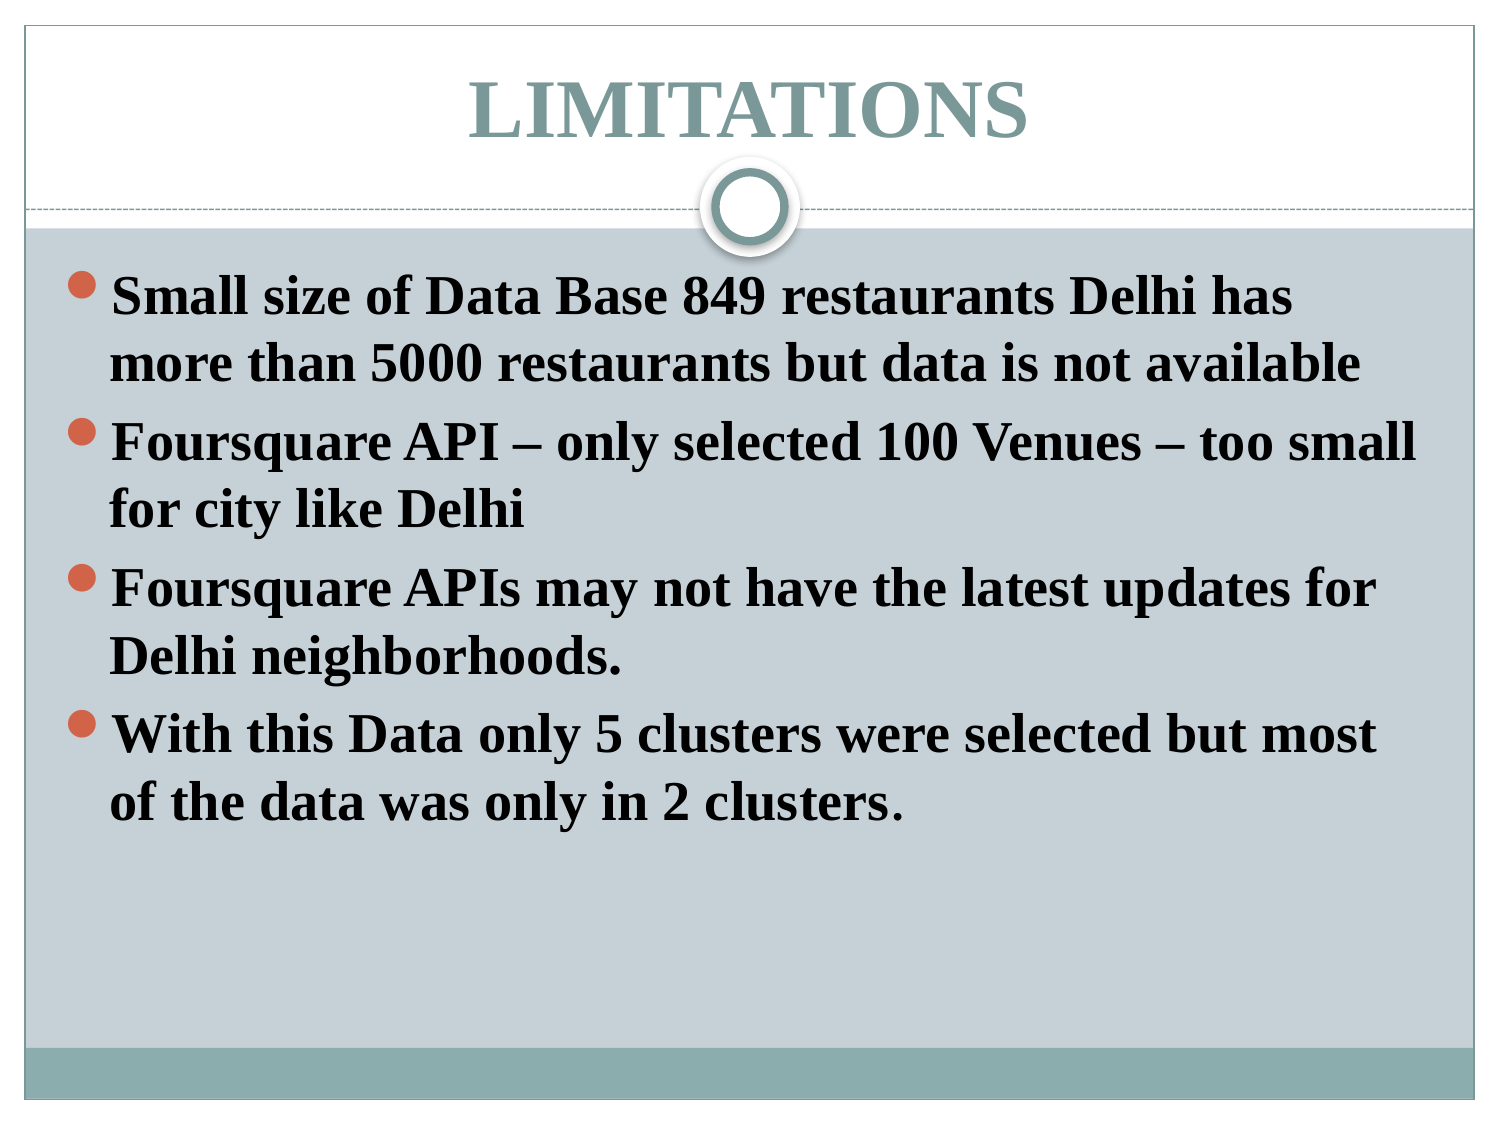

# LIMITATIONS
Small size of Data Base 849 restaurants Delhi has more than 5000 restaurants but data is not available
Foursquare API – only selected 100 Venues – too small for city like Delhi
Foursquare APIs may not have the latest updates for Delhi neighborhoods.
With this Data only 5 clusters were selected but most of the data was only in 2 clusters.